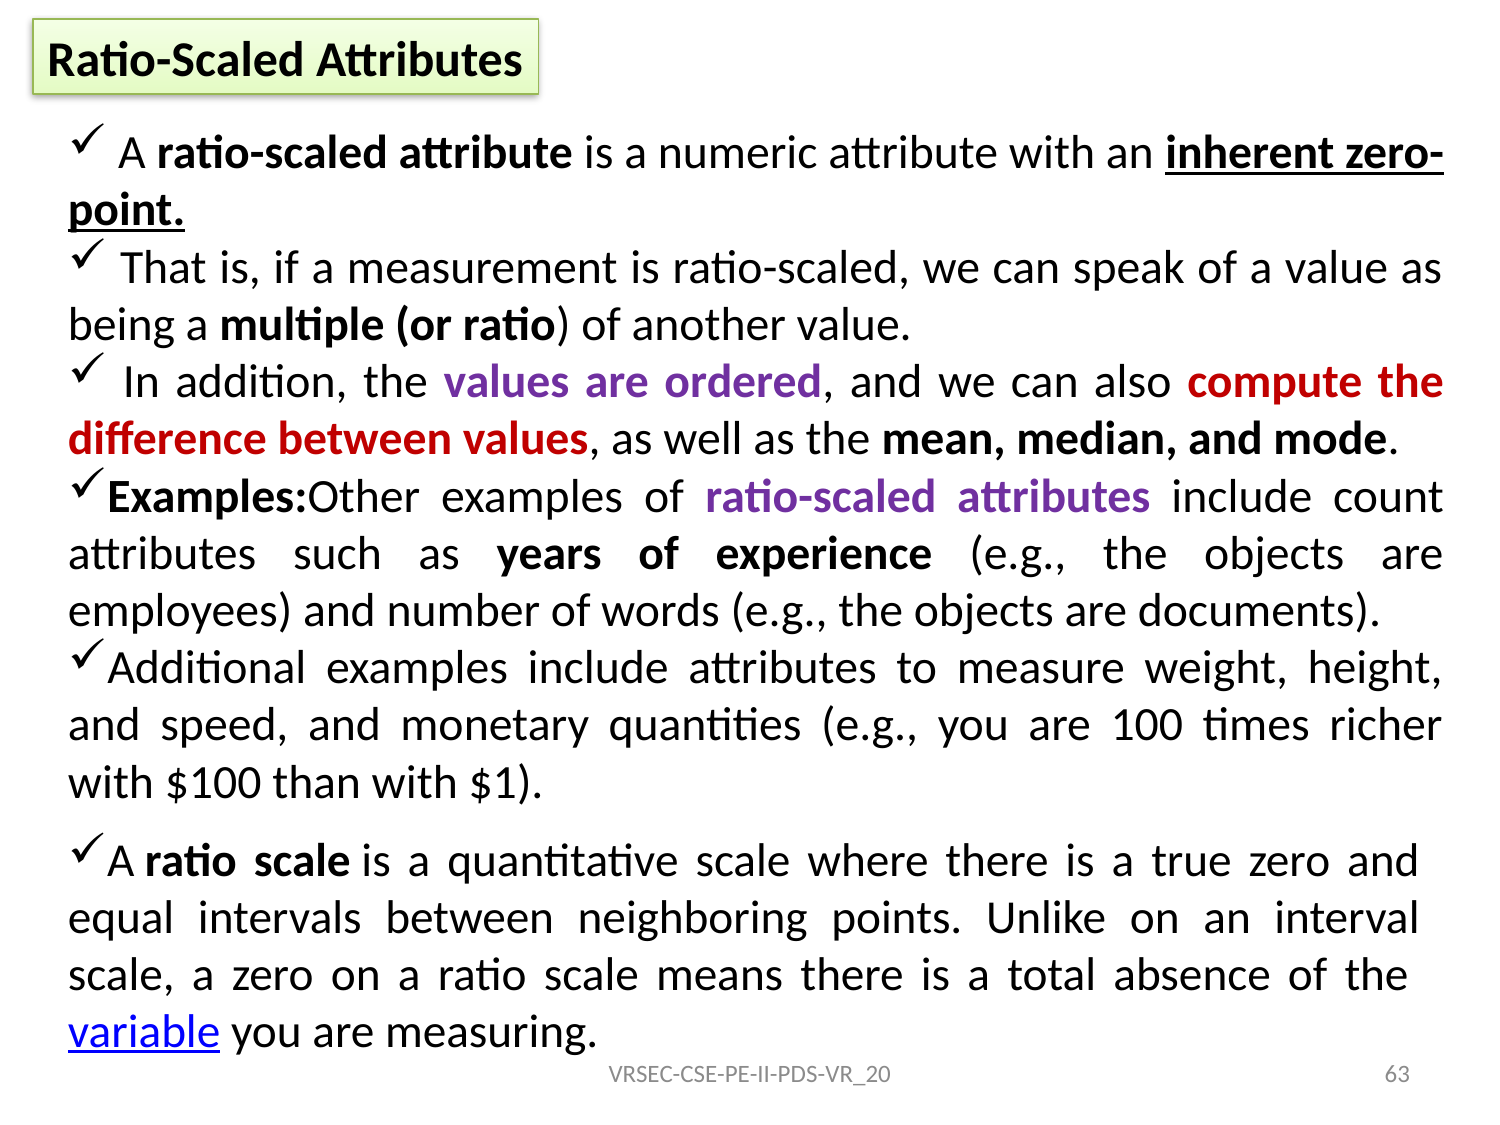

Ratio-Scaled Attributes
 A ratio-scaled attribute is a numeric attribute with an inherent zero-point.
 That is, if a measurement is ratio-scaled, we can speak of a value as being a multiple (or ratio) of another value.
 In addition, the values are ordered, and we can also compute the difference between values, as well as the mean, median, and mode.
Examples:Other examples of ratio-scaled attributes include count attributes such as years of experience (e.g., the objects are employees) and number of words (e.g., the objects are documents).
Additional examples include attributes to measure weight, height, and speed, and monetary quantities (e.g., you are 100 times richer with $100 than with $1).
A ratio scale is a quantitative scale where there is a true zero and equal intervals between neighboring points. Unlike on an interval scale, a zero on a ratio scale means there is a total absence of the variable you are measuring.
VRSEC-CSE-PE-II-PDS-VR_20
63